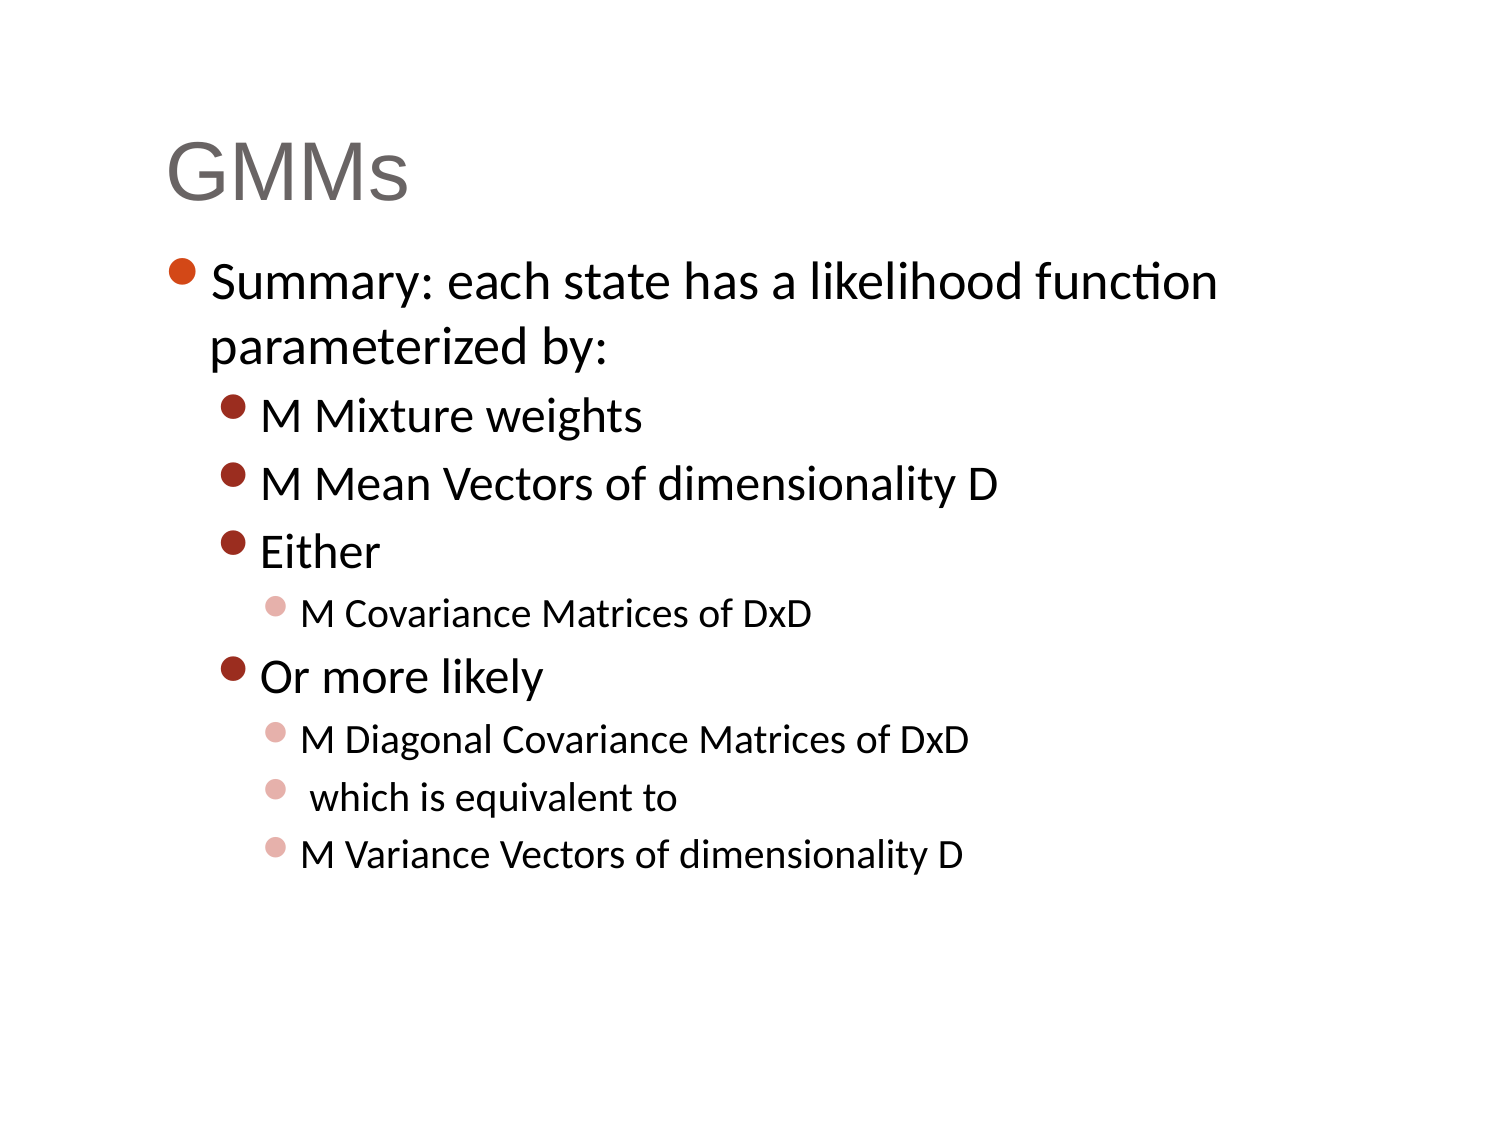

# GMMs
Summary: each state has a likelihood function parameterized by:
M Mixture weights
M Mean Vectors of dimensionality D
Either
M Covariance Matrices of DxD
Or more likely
M Diagonal Covariance Matrices of DxD
 which is equivalent to
M Variance Vectors of dimensionality D